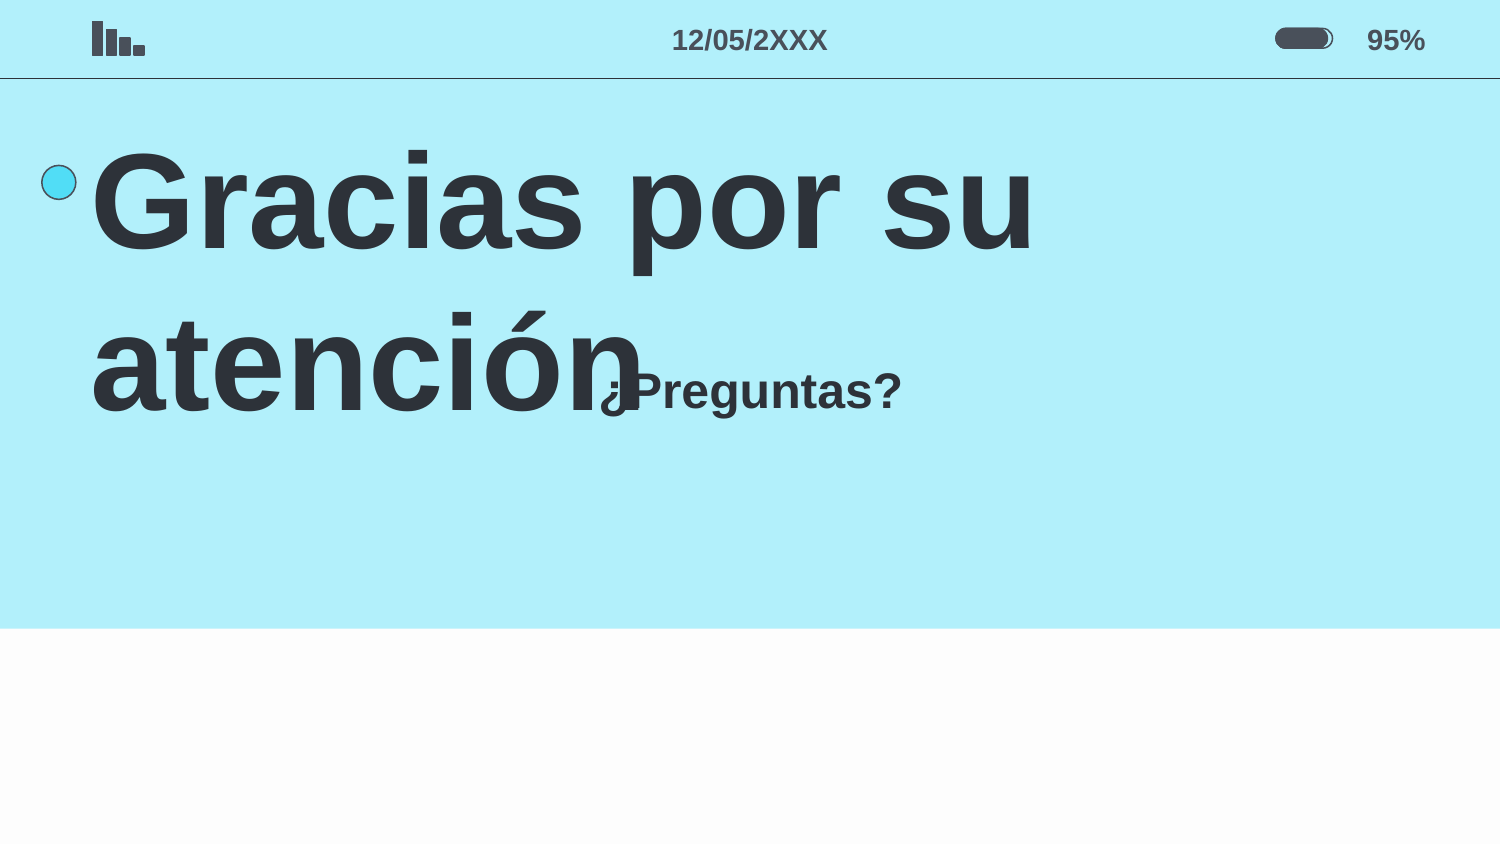

# 12/05/2XXX
95%
Gracias por su atención

¿Preguntas?